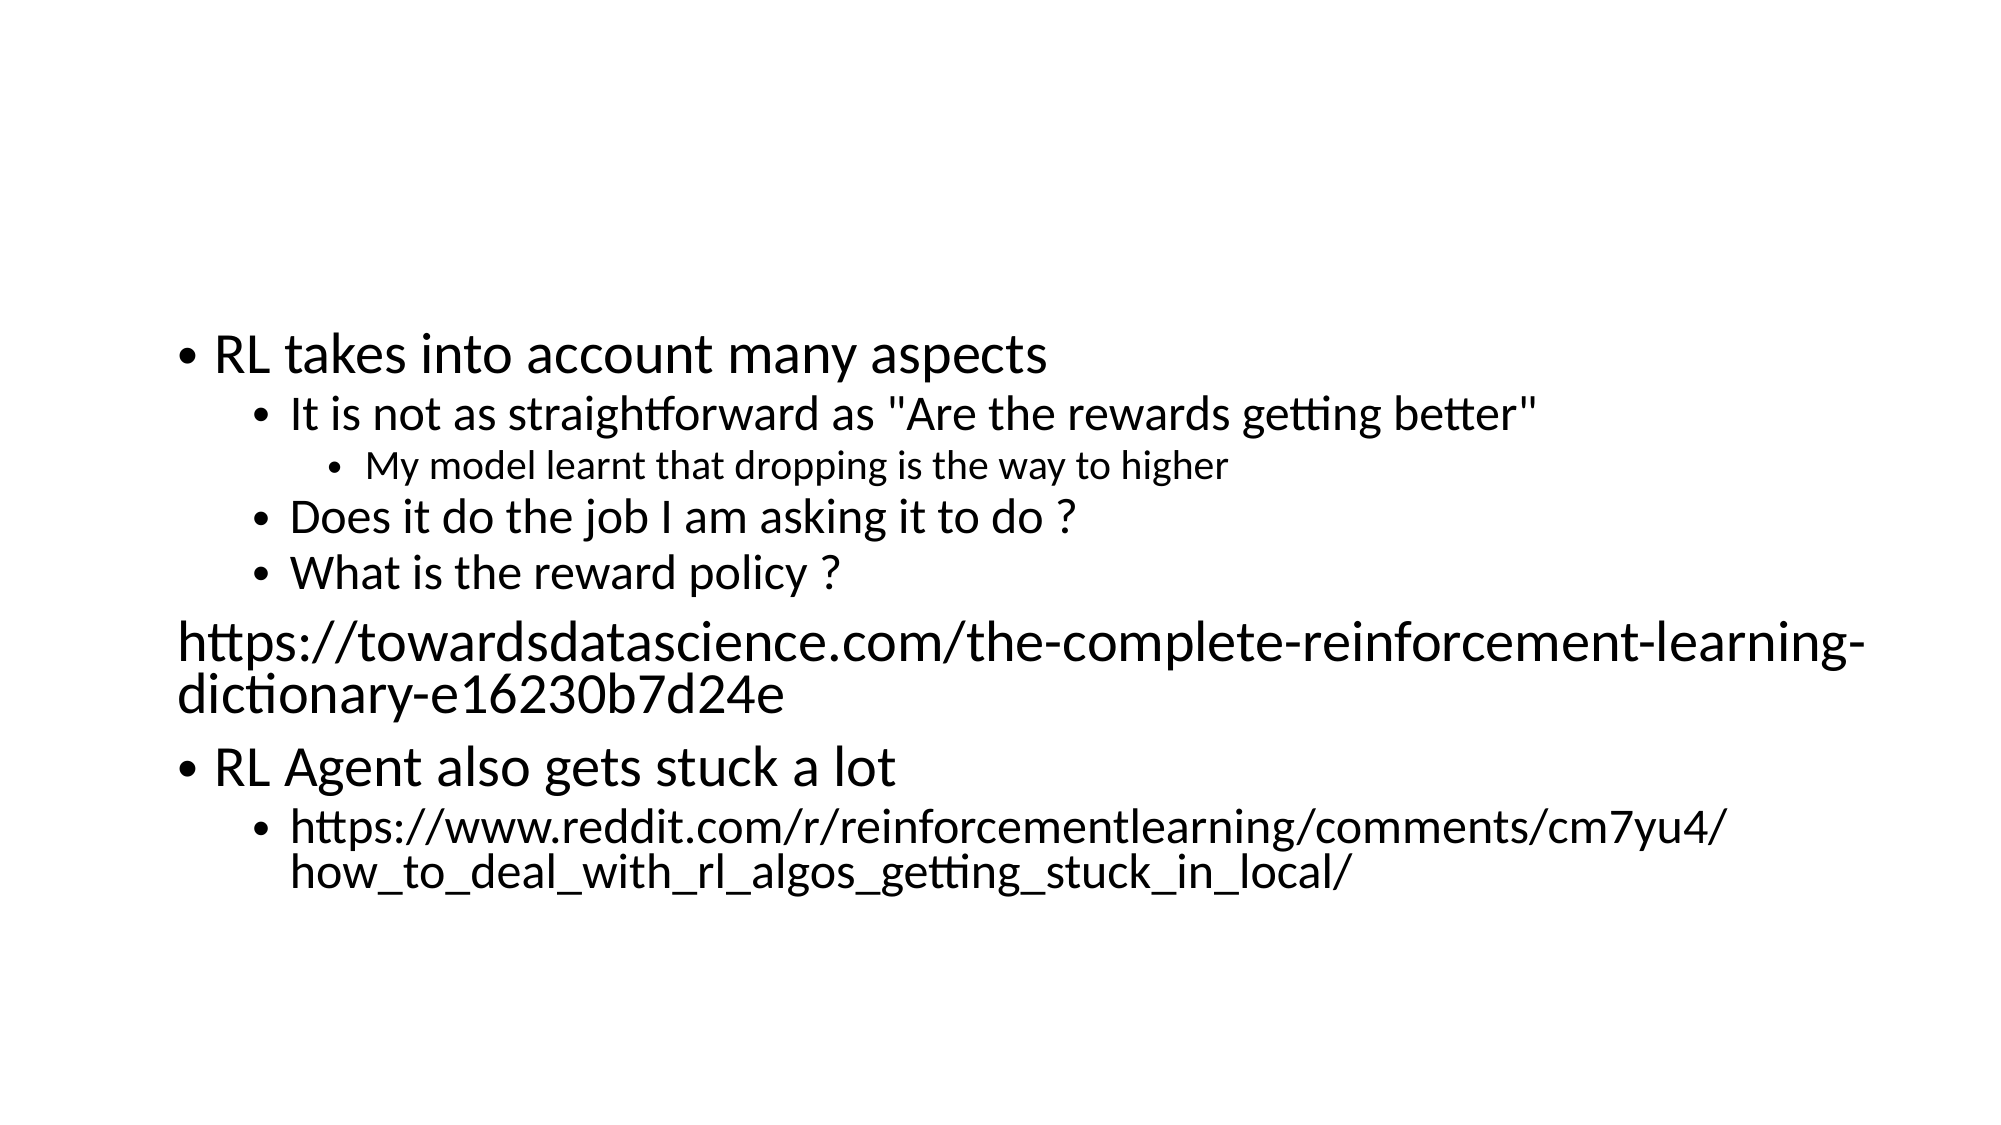

#
RL takes into account many aspects
It is not as straightforward as "Are the rewards getting better"
My model learnt that dropping is the way to higher
Does it do the job I am asking it to do ?
What is the reward policy ?
https://towardsdatascience.com/the-complete-reinforcement-learning-dictionary-e16230b7d24e
RL Agent also gets stuck a lot
https://www.reddit.com/r/reinforcementlearning/comments/cm7yu4/how_to_deal_with_rl_algos_getting_stuck_in_local/